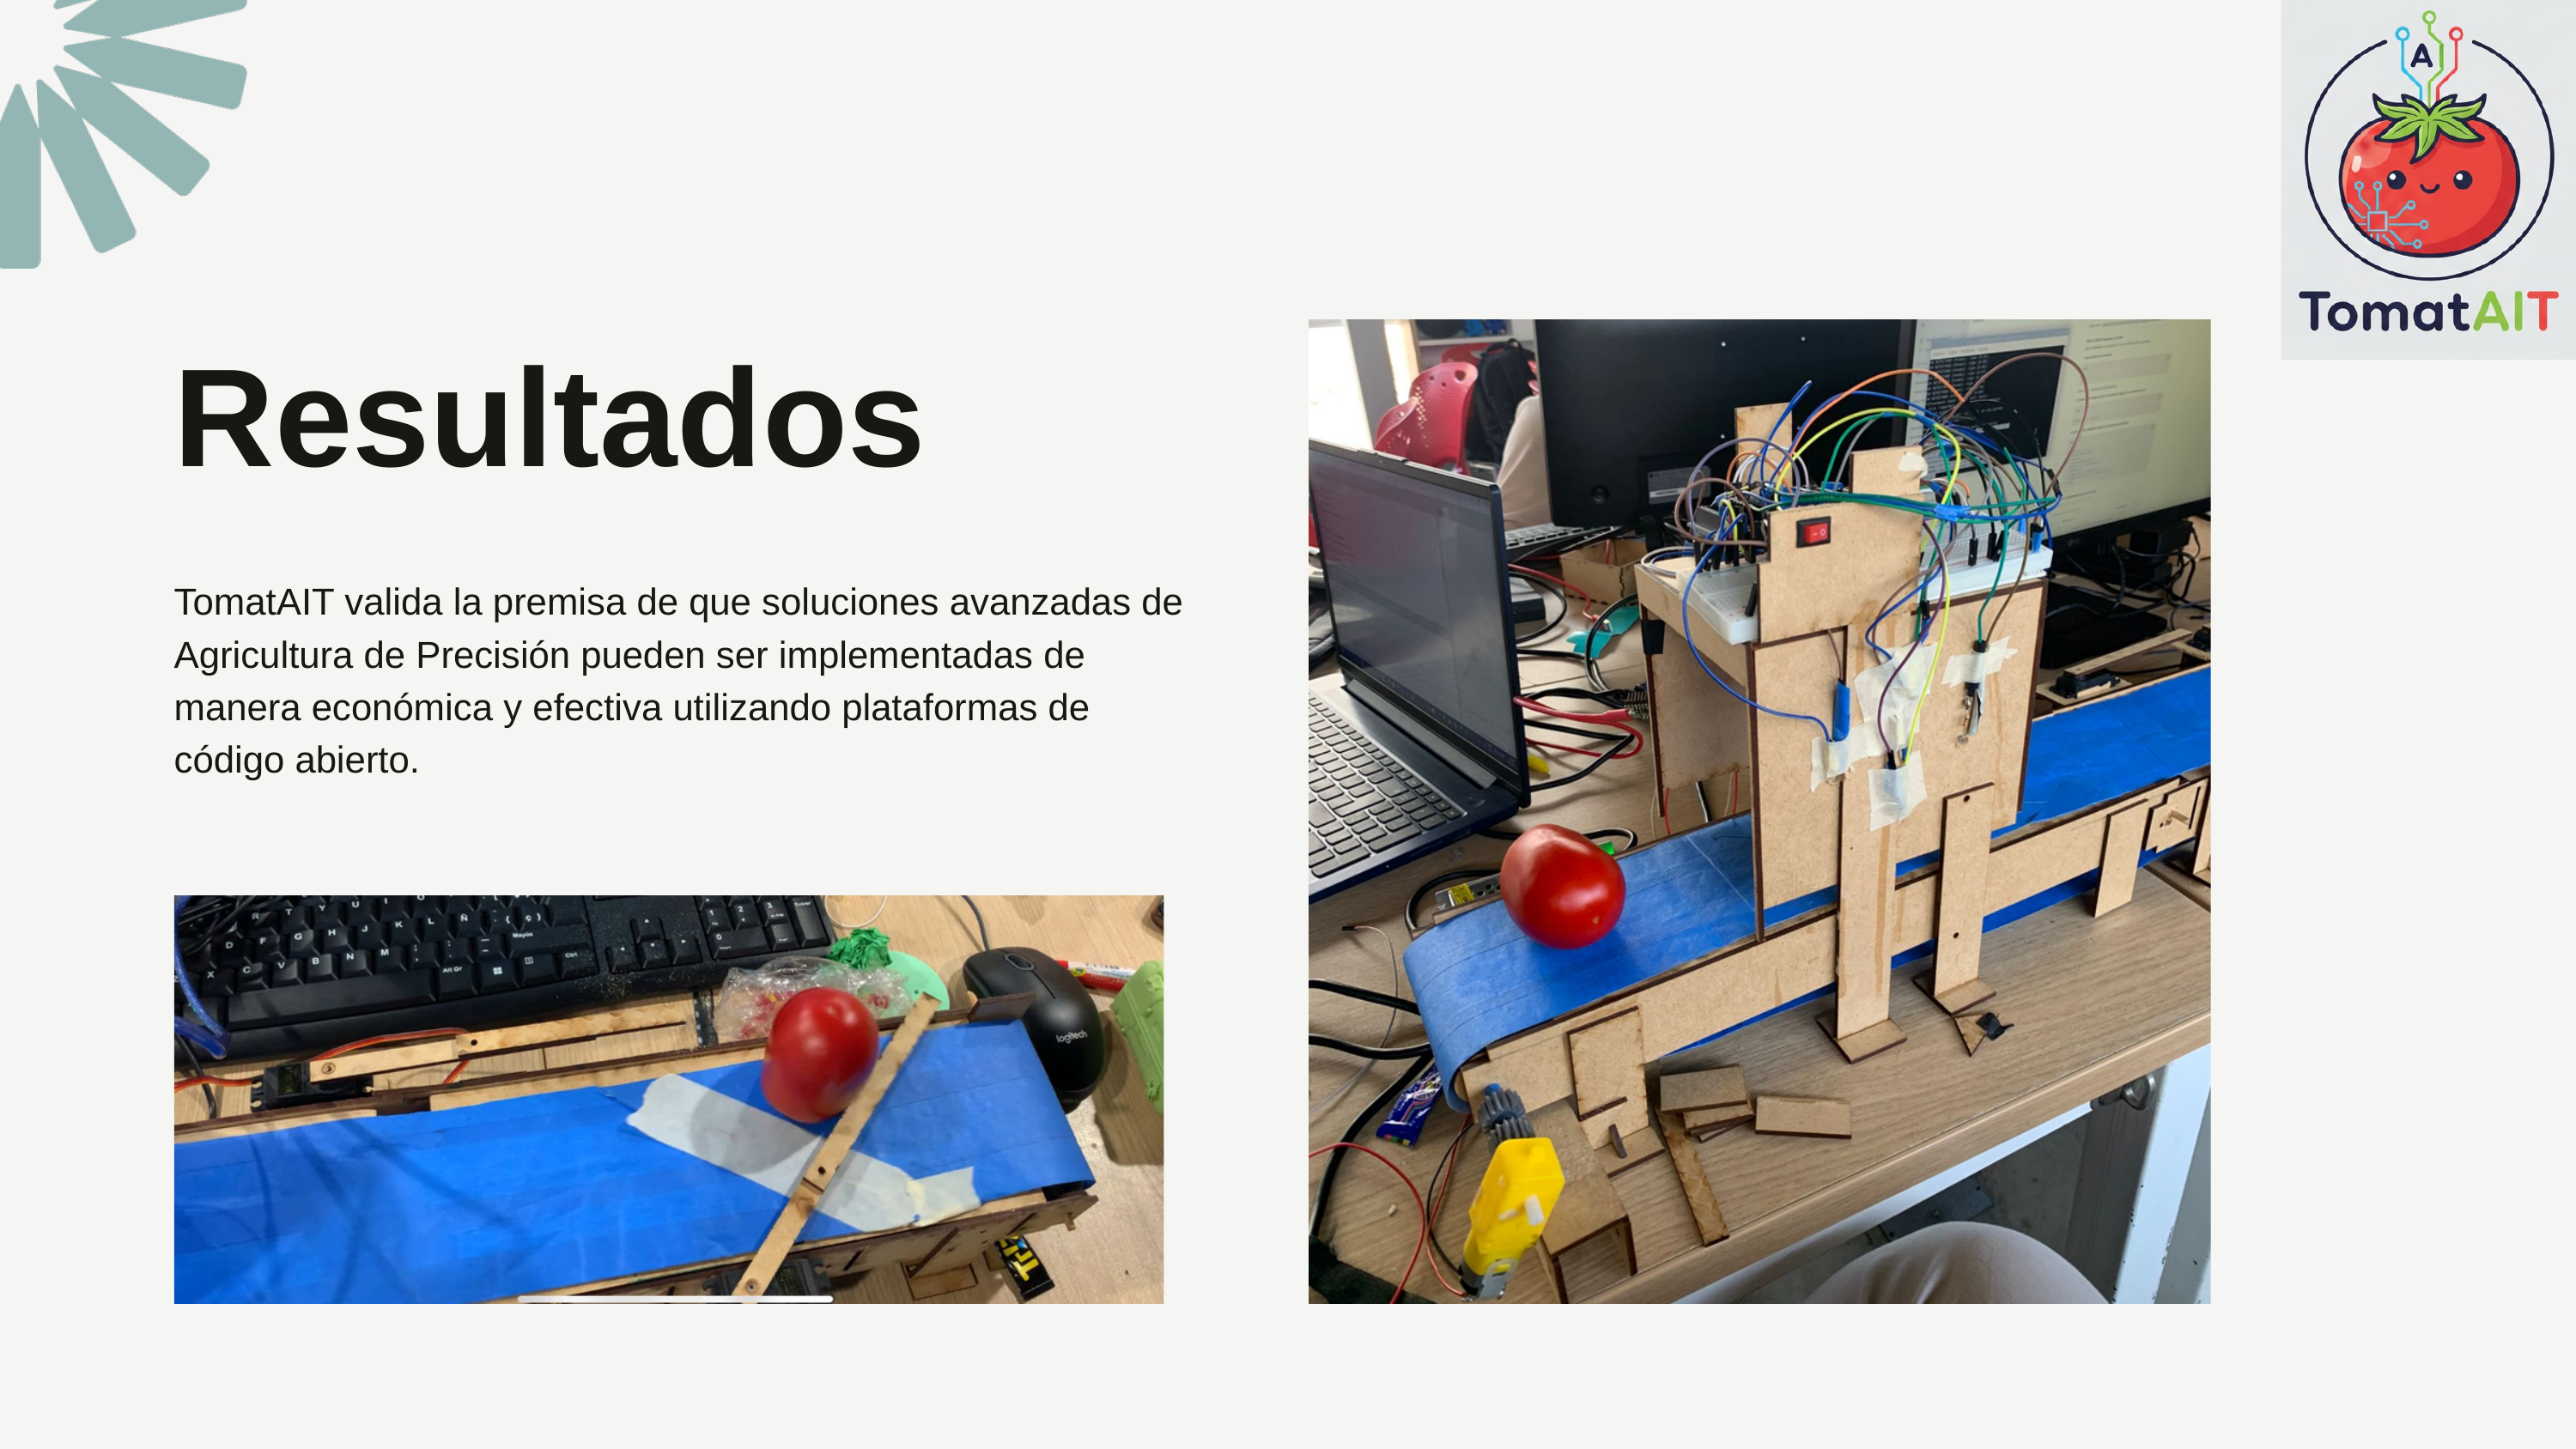

Resultados
TomatAIT valida la premisa de que soluciones avanzadas de Agricultura de Precisión pueden ser implementadas de manera económica y efectiva utilizando plataformas de código abierto.